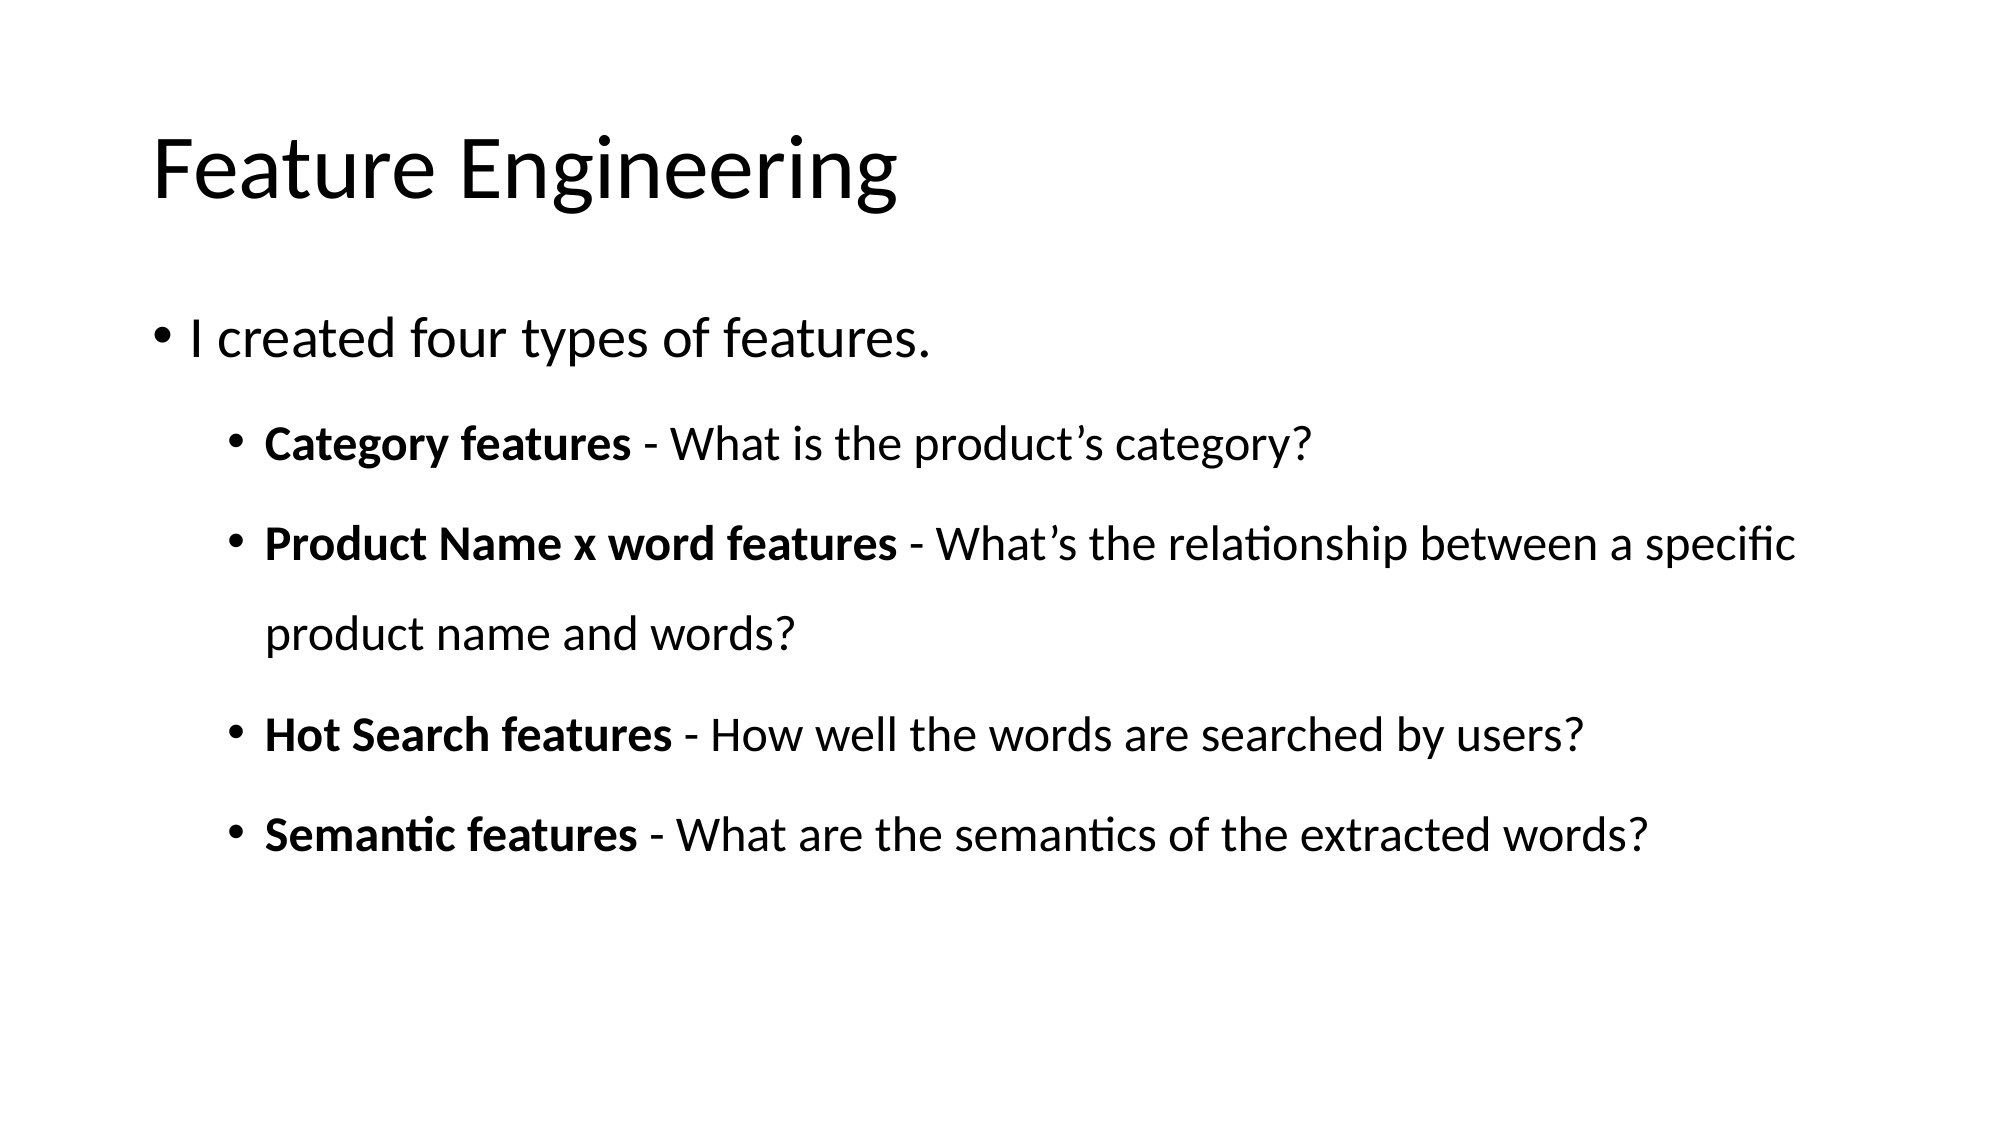

# Feature Engineering
I created four types of features.
Category features - What is the product’s category?
Product Name x word features - What’s the relationship between a specific product name and words?
Hot Search features - How well the words are searched by users?
Semantic features - What are the semantics of the extracted words?